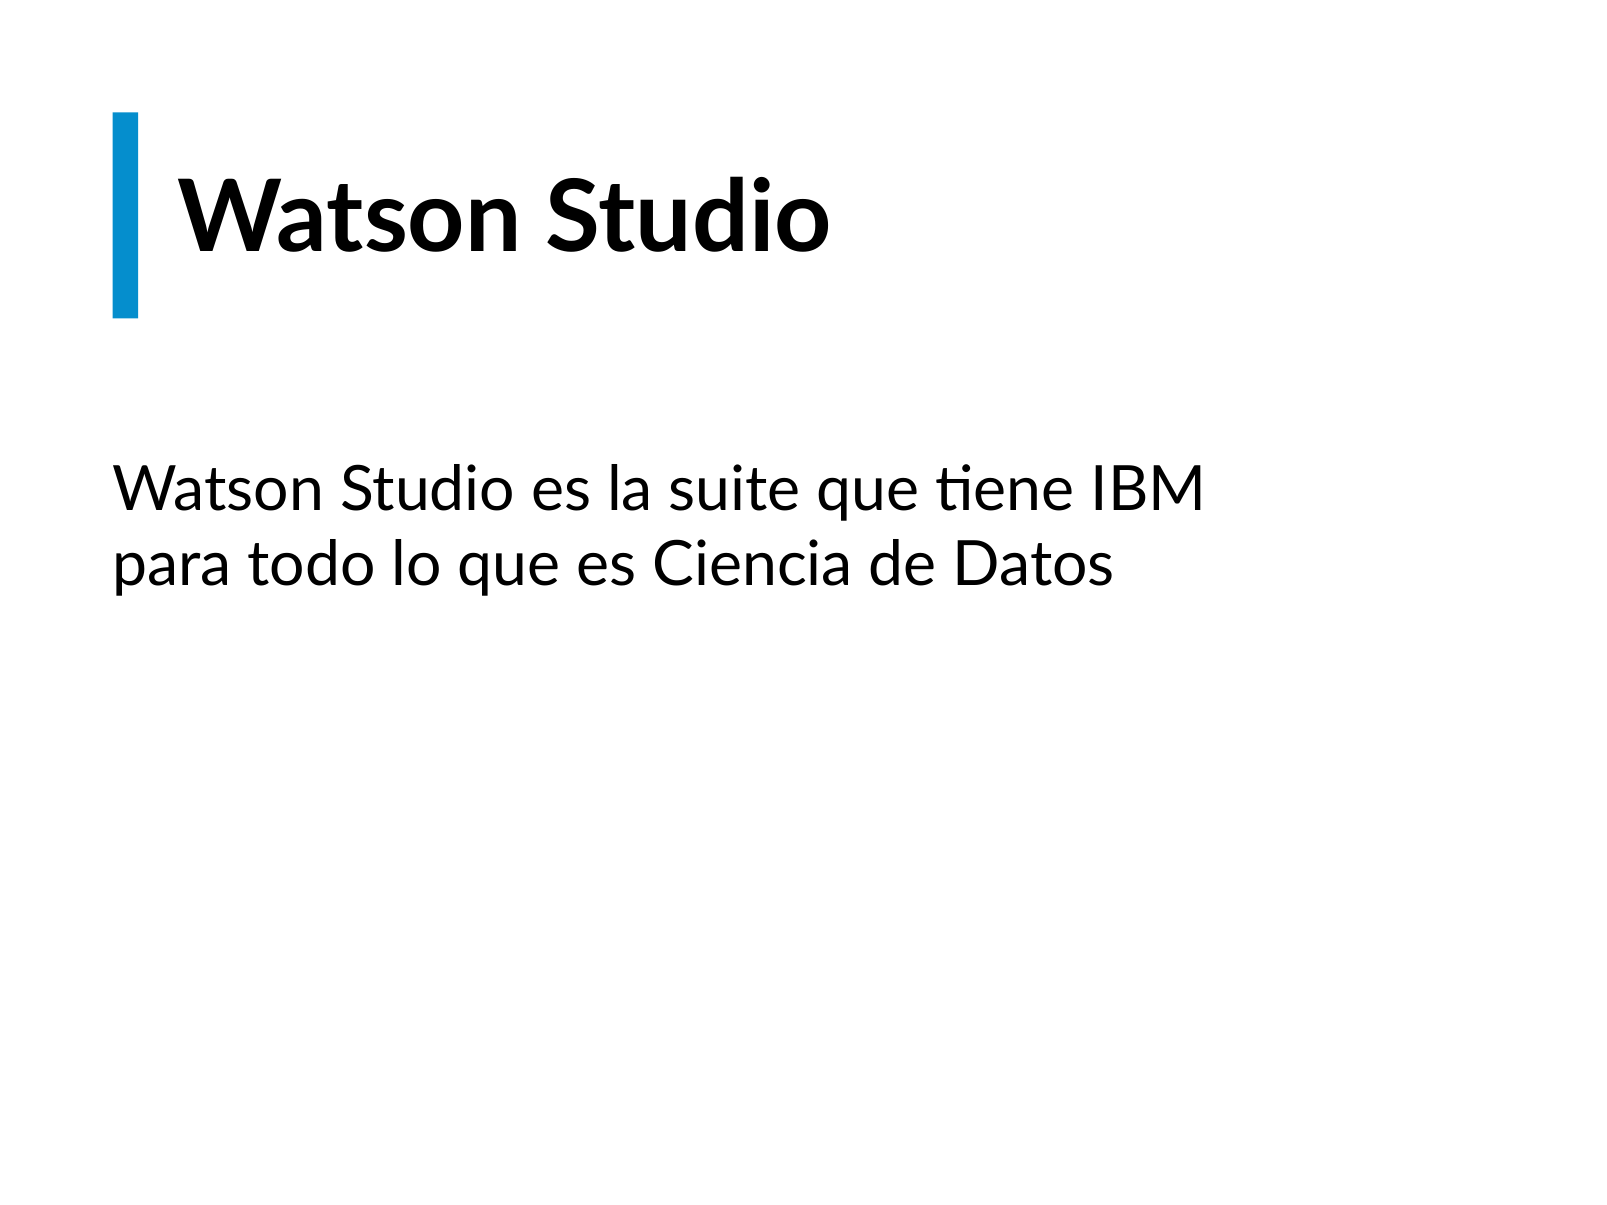

# Watson Studio
Watson Studio es la suite que tiene IBM para todo lo que es Ciencia de Datos